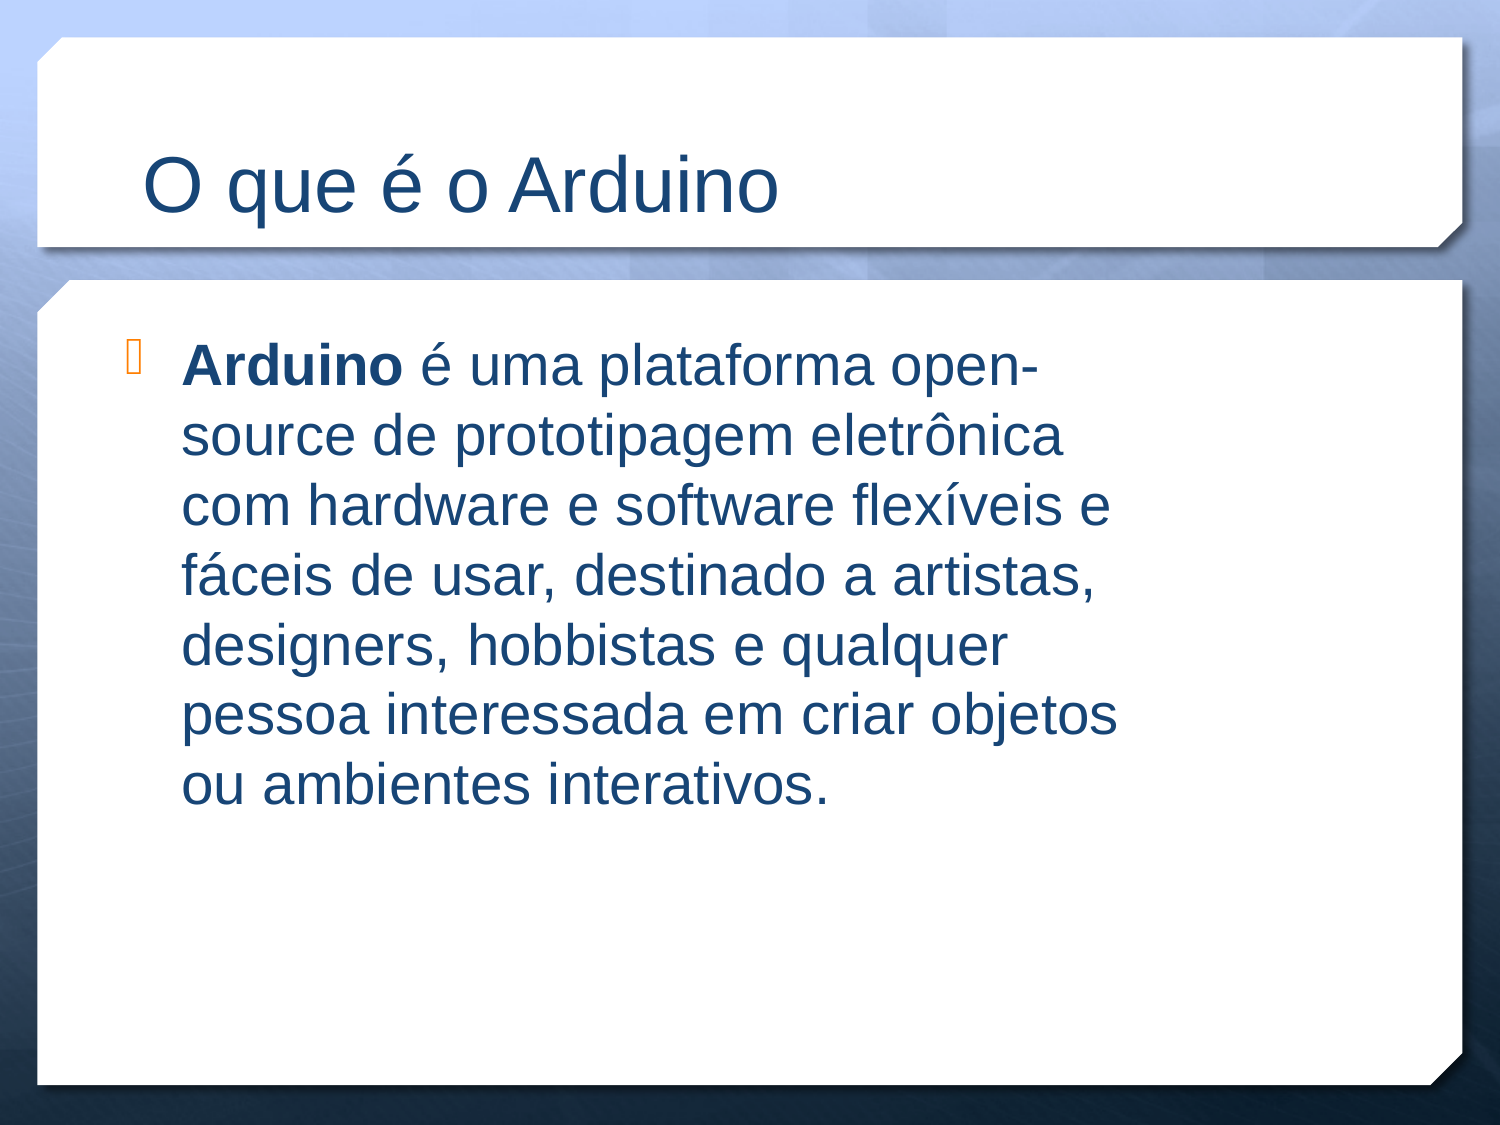

# O que é o Arduino
Arduino é uma plataforma open-source de prototipagem eletrônica com hardware e software flexíveis e fáceis de usar, destinado a artistas, designers, hobbistas e qualquer pessoa interessada em criar objetos ou ambientes interativos.